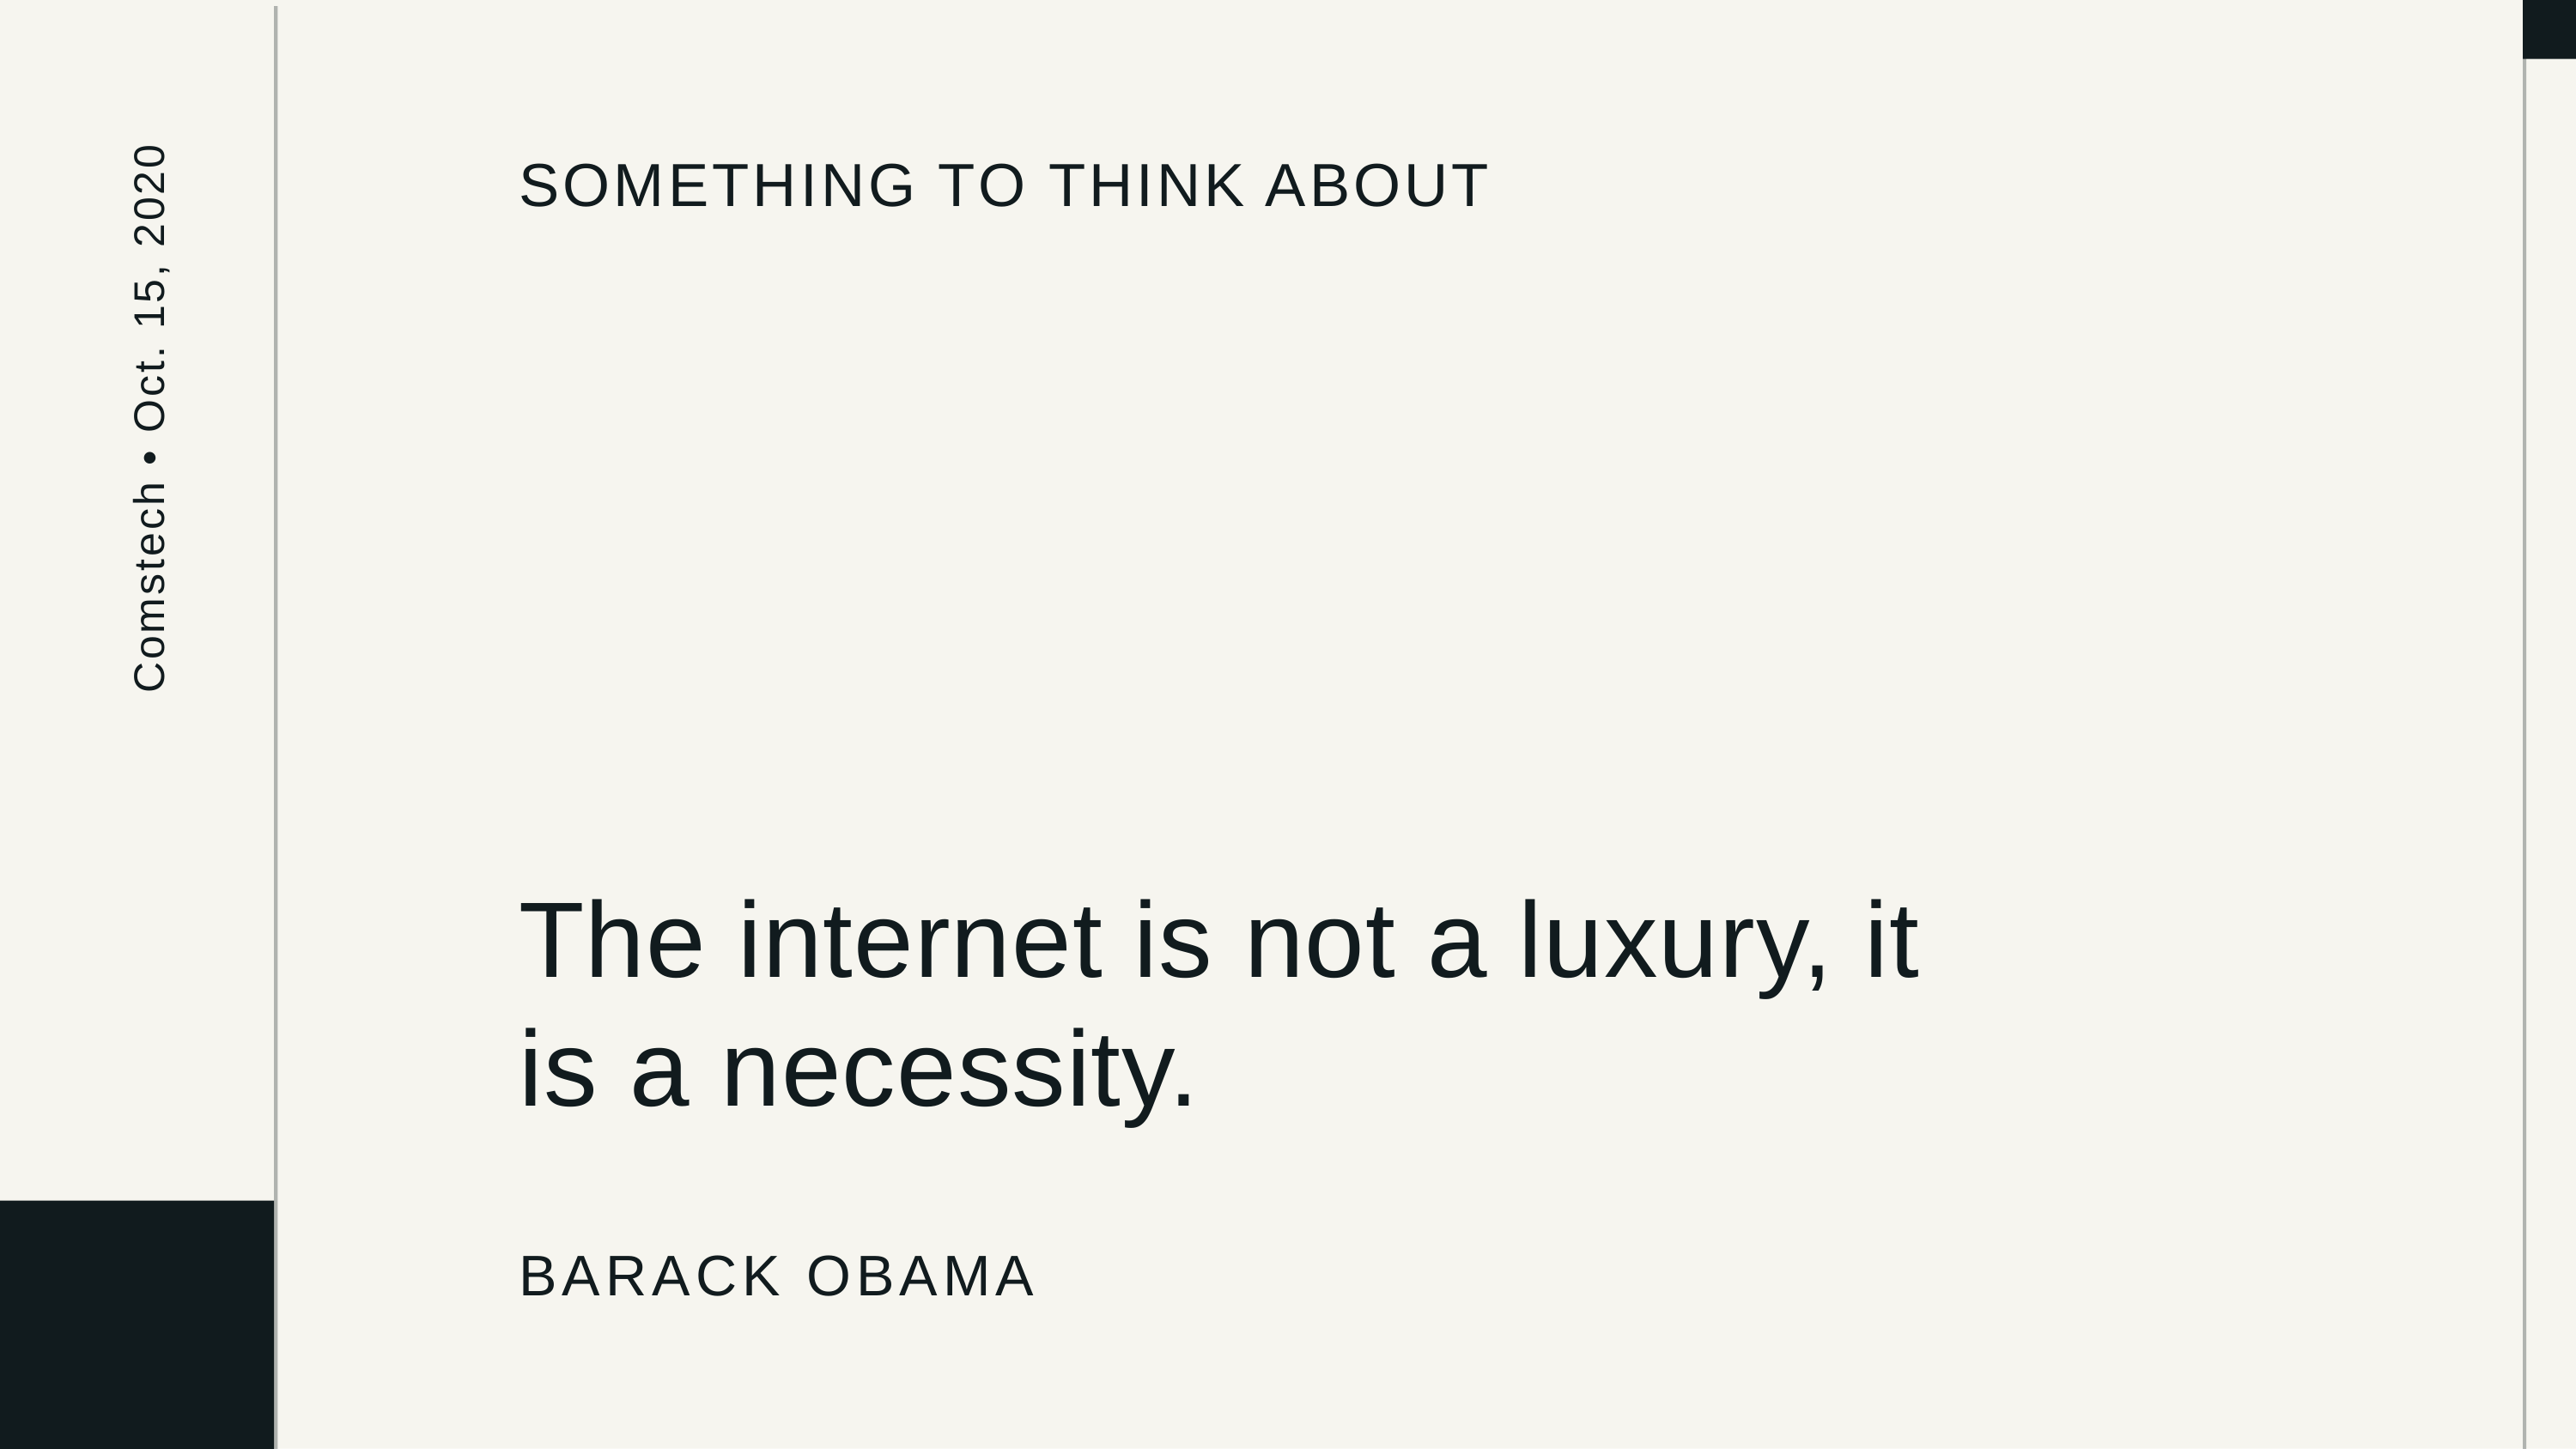

SOMETHING TO THINK ABOUT
Comstech • Oct. 15, 2020
The internet is not a luxury, it is a necessity.

BARACK OBAMA